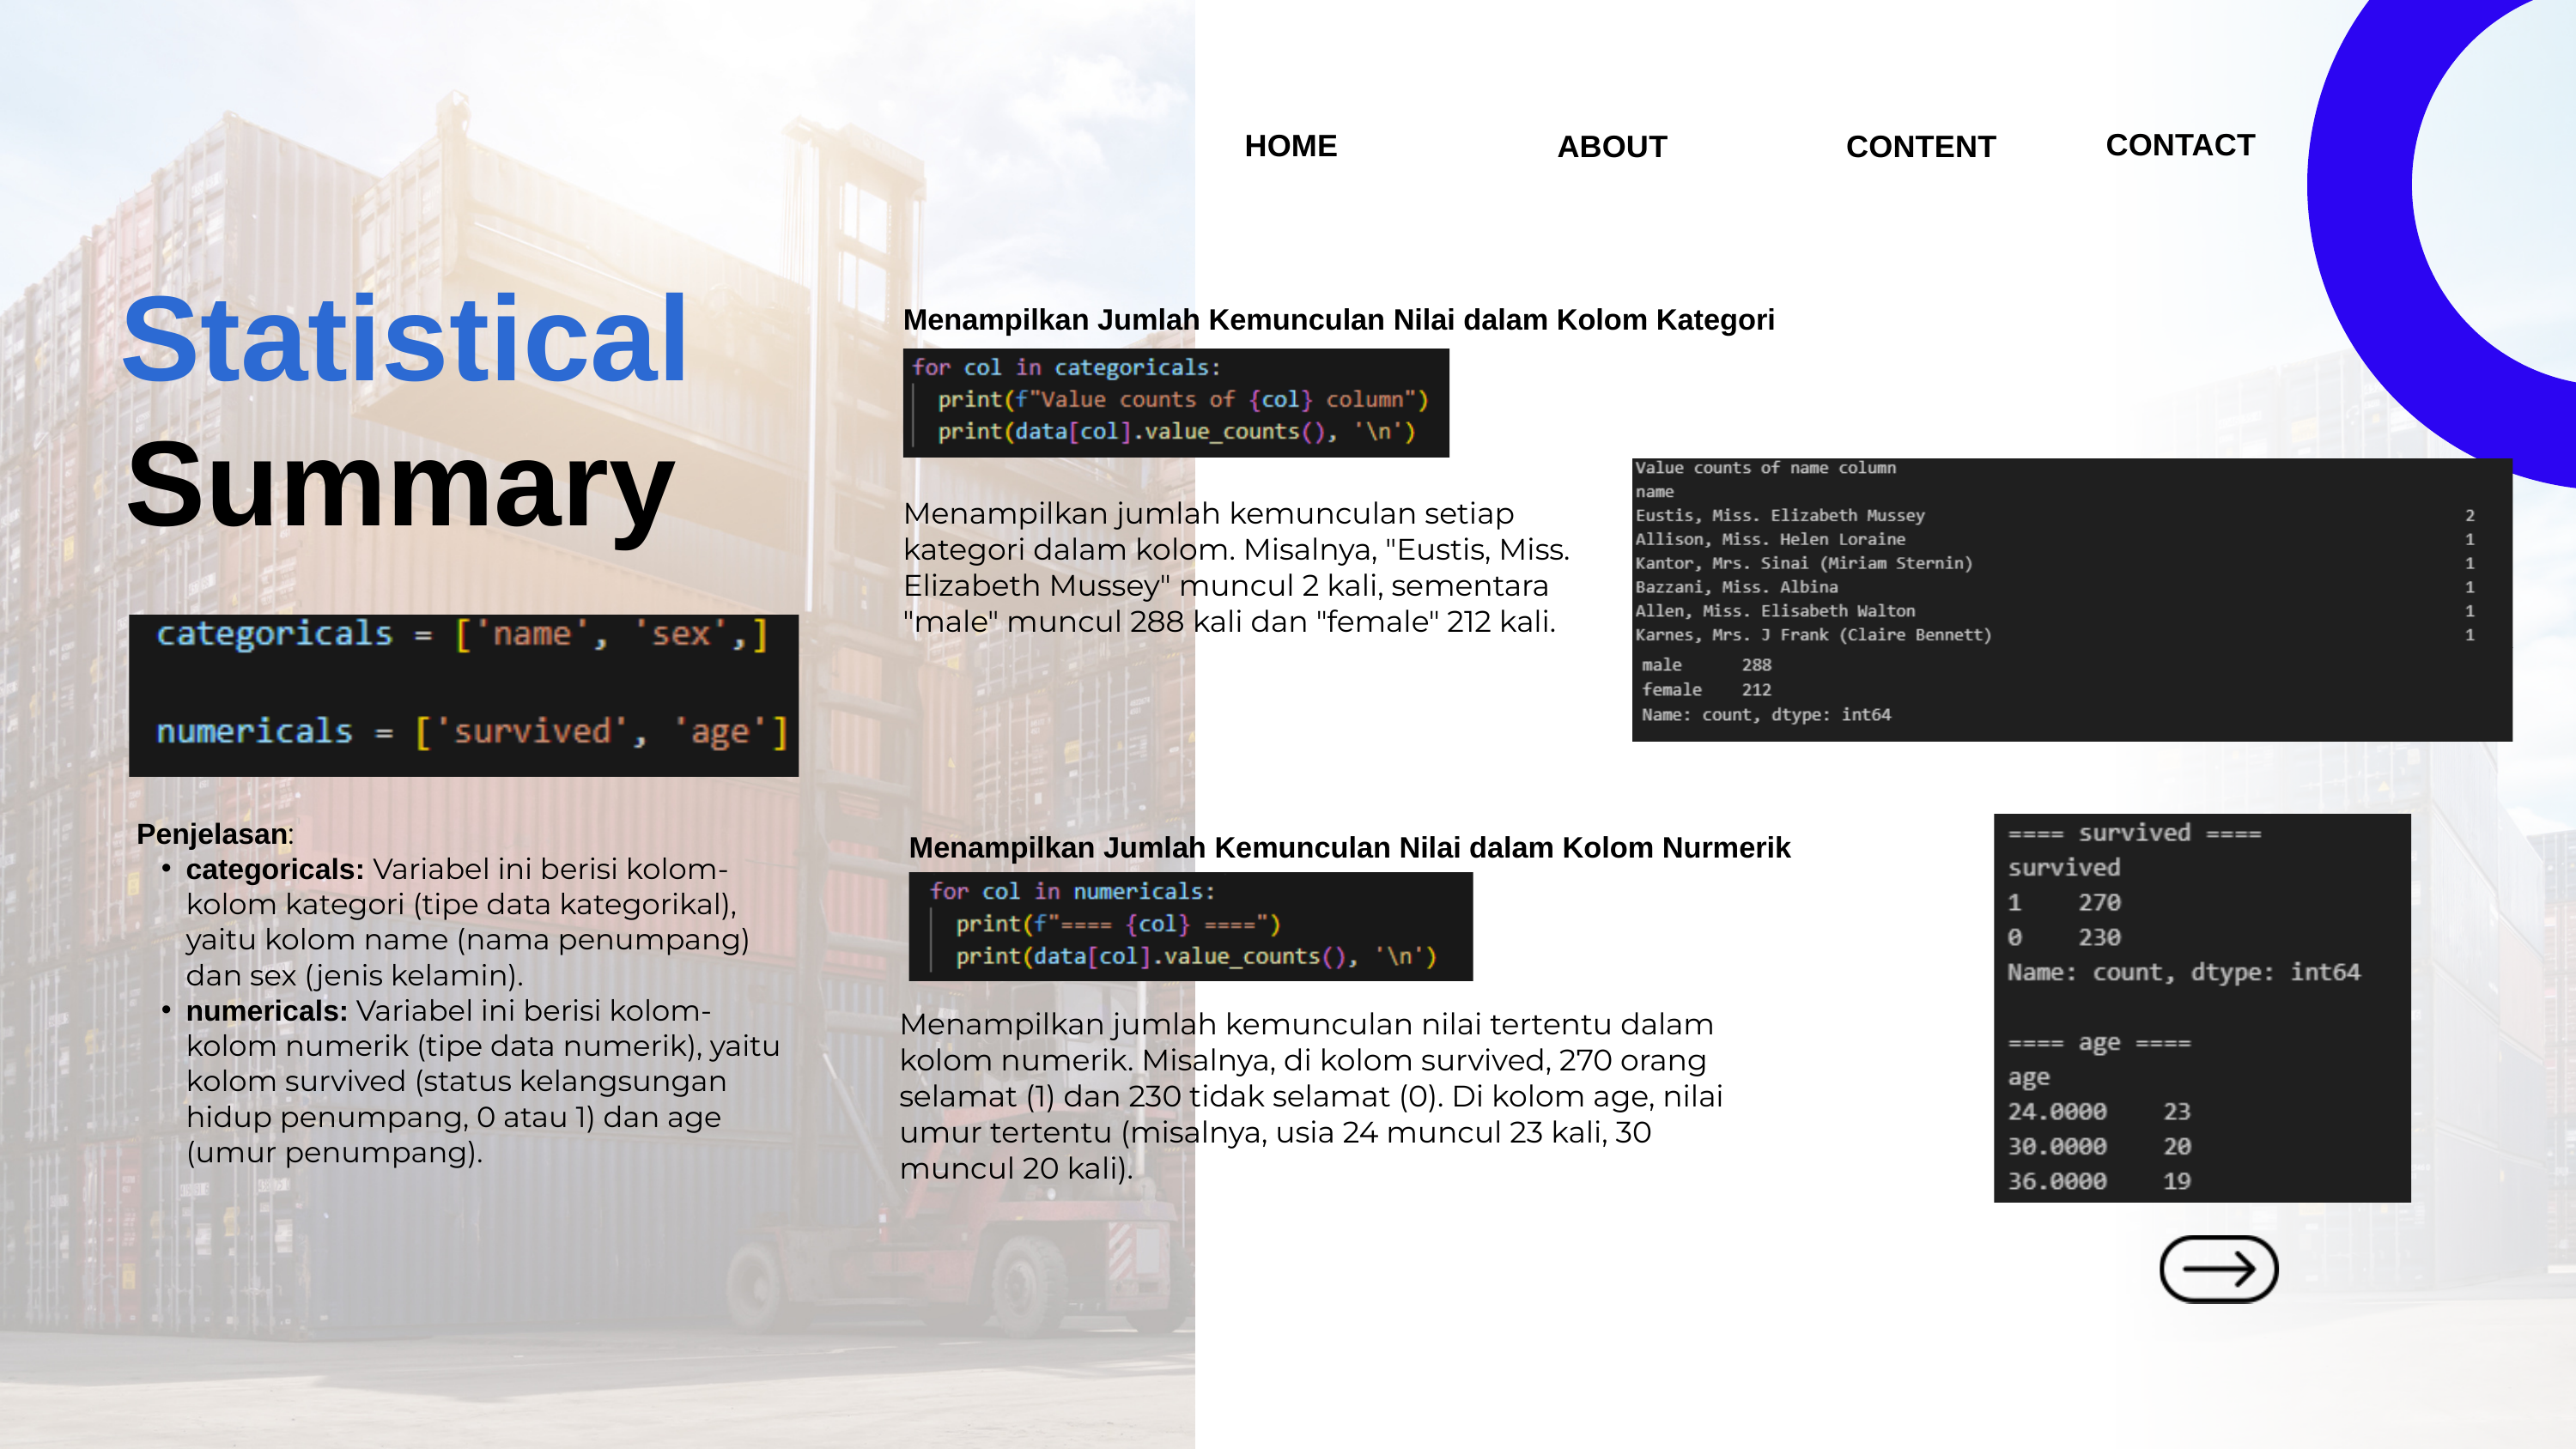

CONTACT
HOME
ABOUT
CONTENT
Statistical
Menampilkan Jumlah Kemunculan Nilai dalam Kolom Kategori

Summary

Menampilkan jumlah kemunculan setiap kategori dalam kolom. Misalnya, "Eustis, Miss. Elizabeth Mussey" muncul 2 kali, sementara "male" muncul 288 kali dan "female" 212 kali.

Penjelasan:
categoricals: Variabel ini berisi kolom-kolom kategori (tipe data kategorikal), yaitu kolom name (nama penumpang) dan sex (jenis kelamin).
numericals: Variabel ini berisi kolom-kolom numerik (tipe data numerik), yaitu kolom survived (status kelangsungan hidup penumpang, 0 atau 1) dan age (umur penumpang).

Menampilkan Jumlah Kemunculan Nilai dalam Kolom Nurmerik

Menampilkan jumlah kemunculan nilai tertentu dalam kolom numerik. Misalnya, di kolom survived, 270 orang selamat (1) dan 230 tidak selamat (0). Di kolom age, nilai umur tertentu (misalnya, usia 24 muncul 23 kali, 30 muncul 20 kali).